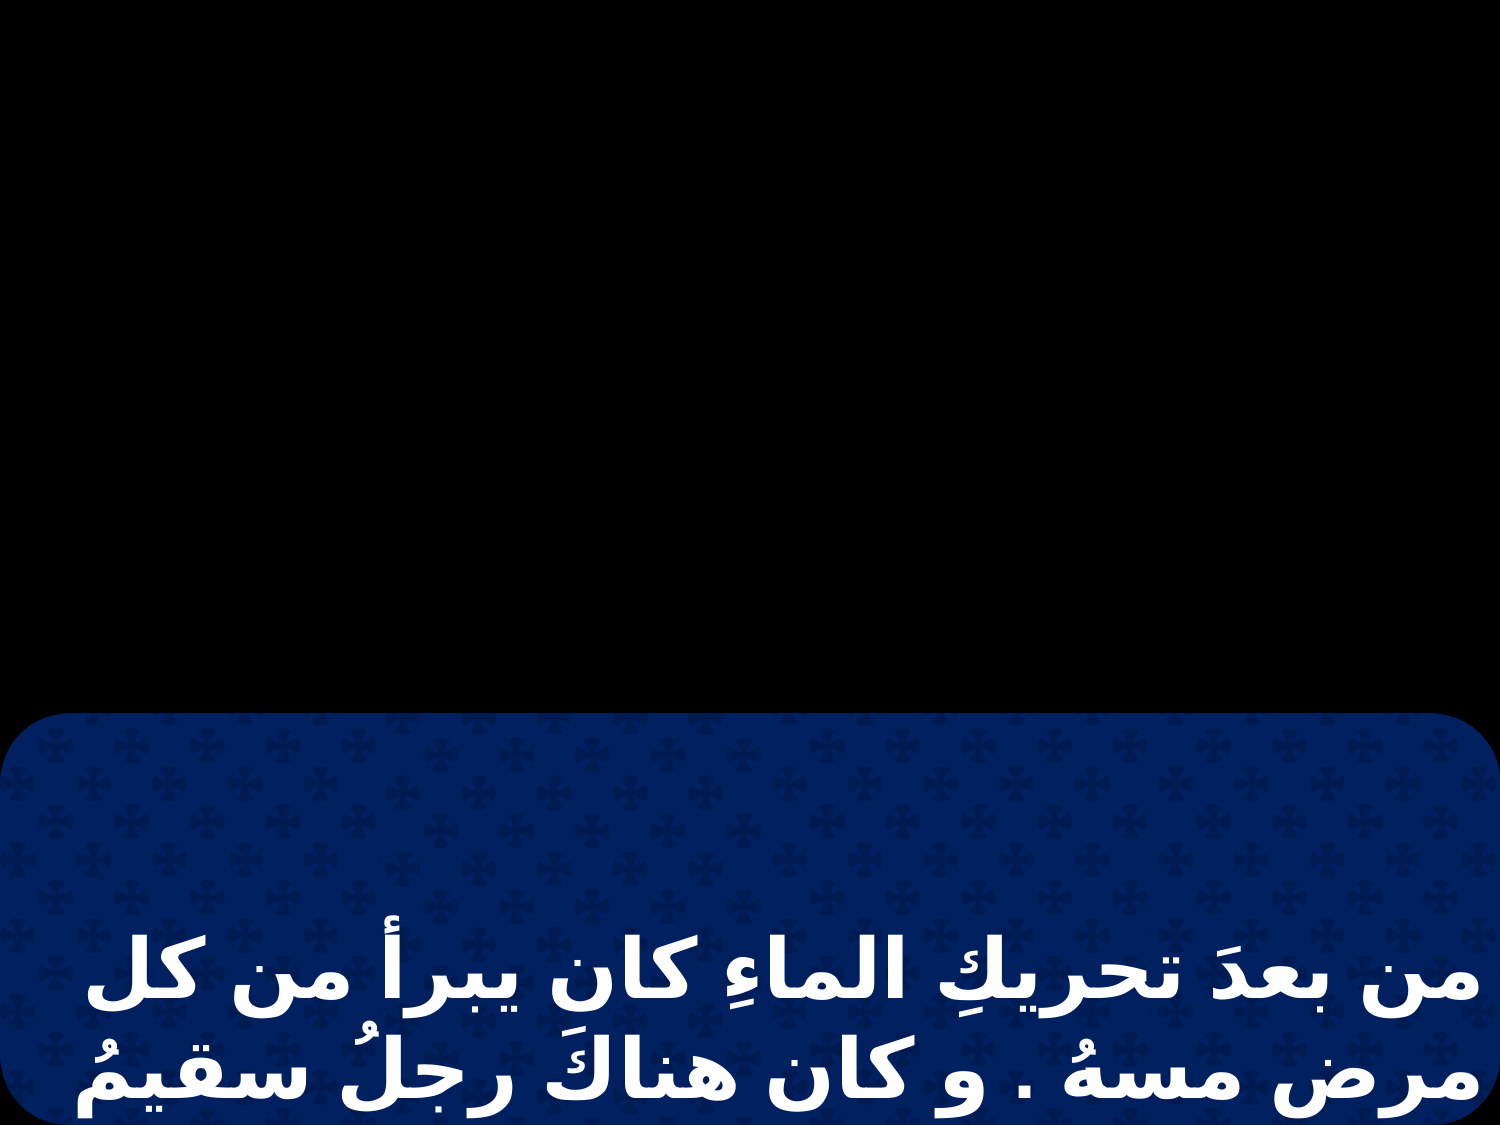

من بعدَ تحريكِ الماءِ كان يبرأ من كل مرض مسهُ . و كان هناكَ رجلُ سقيمُ منذ ثمان و ثلاثين سنة .